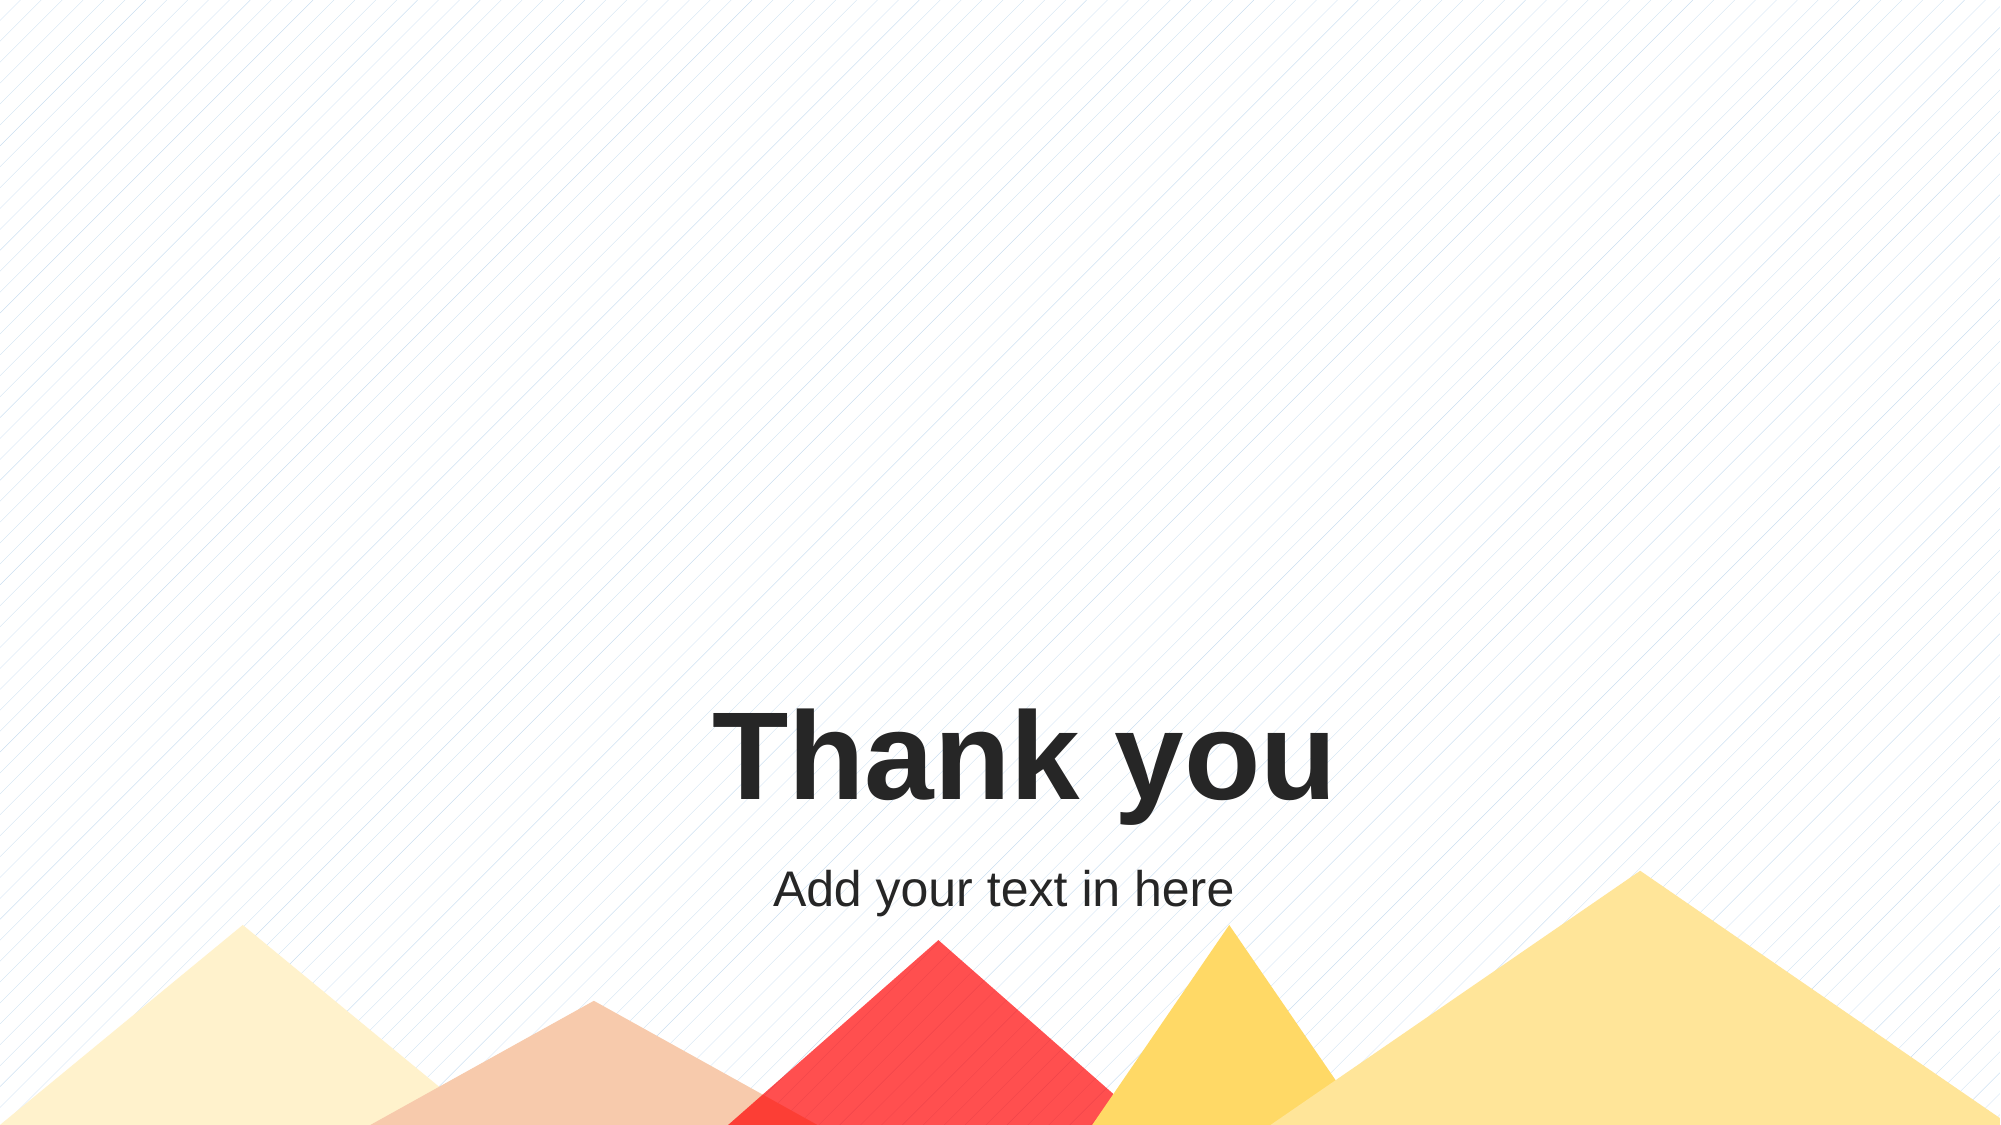

Thank you
Add your text in here